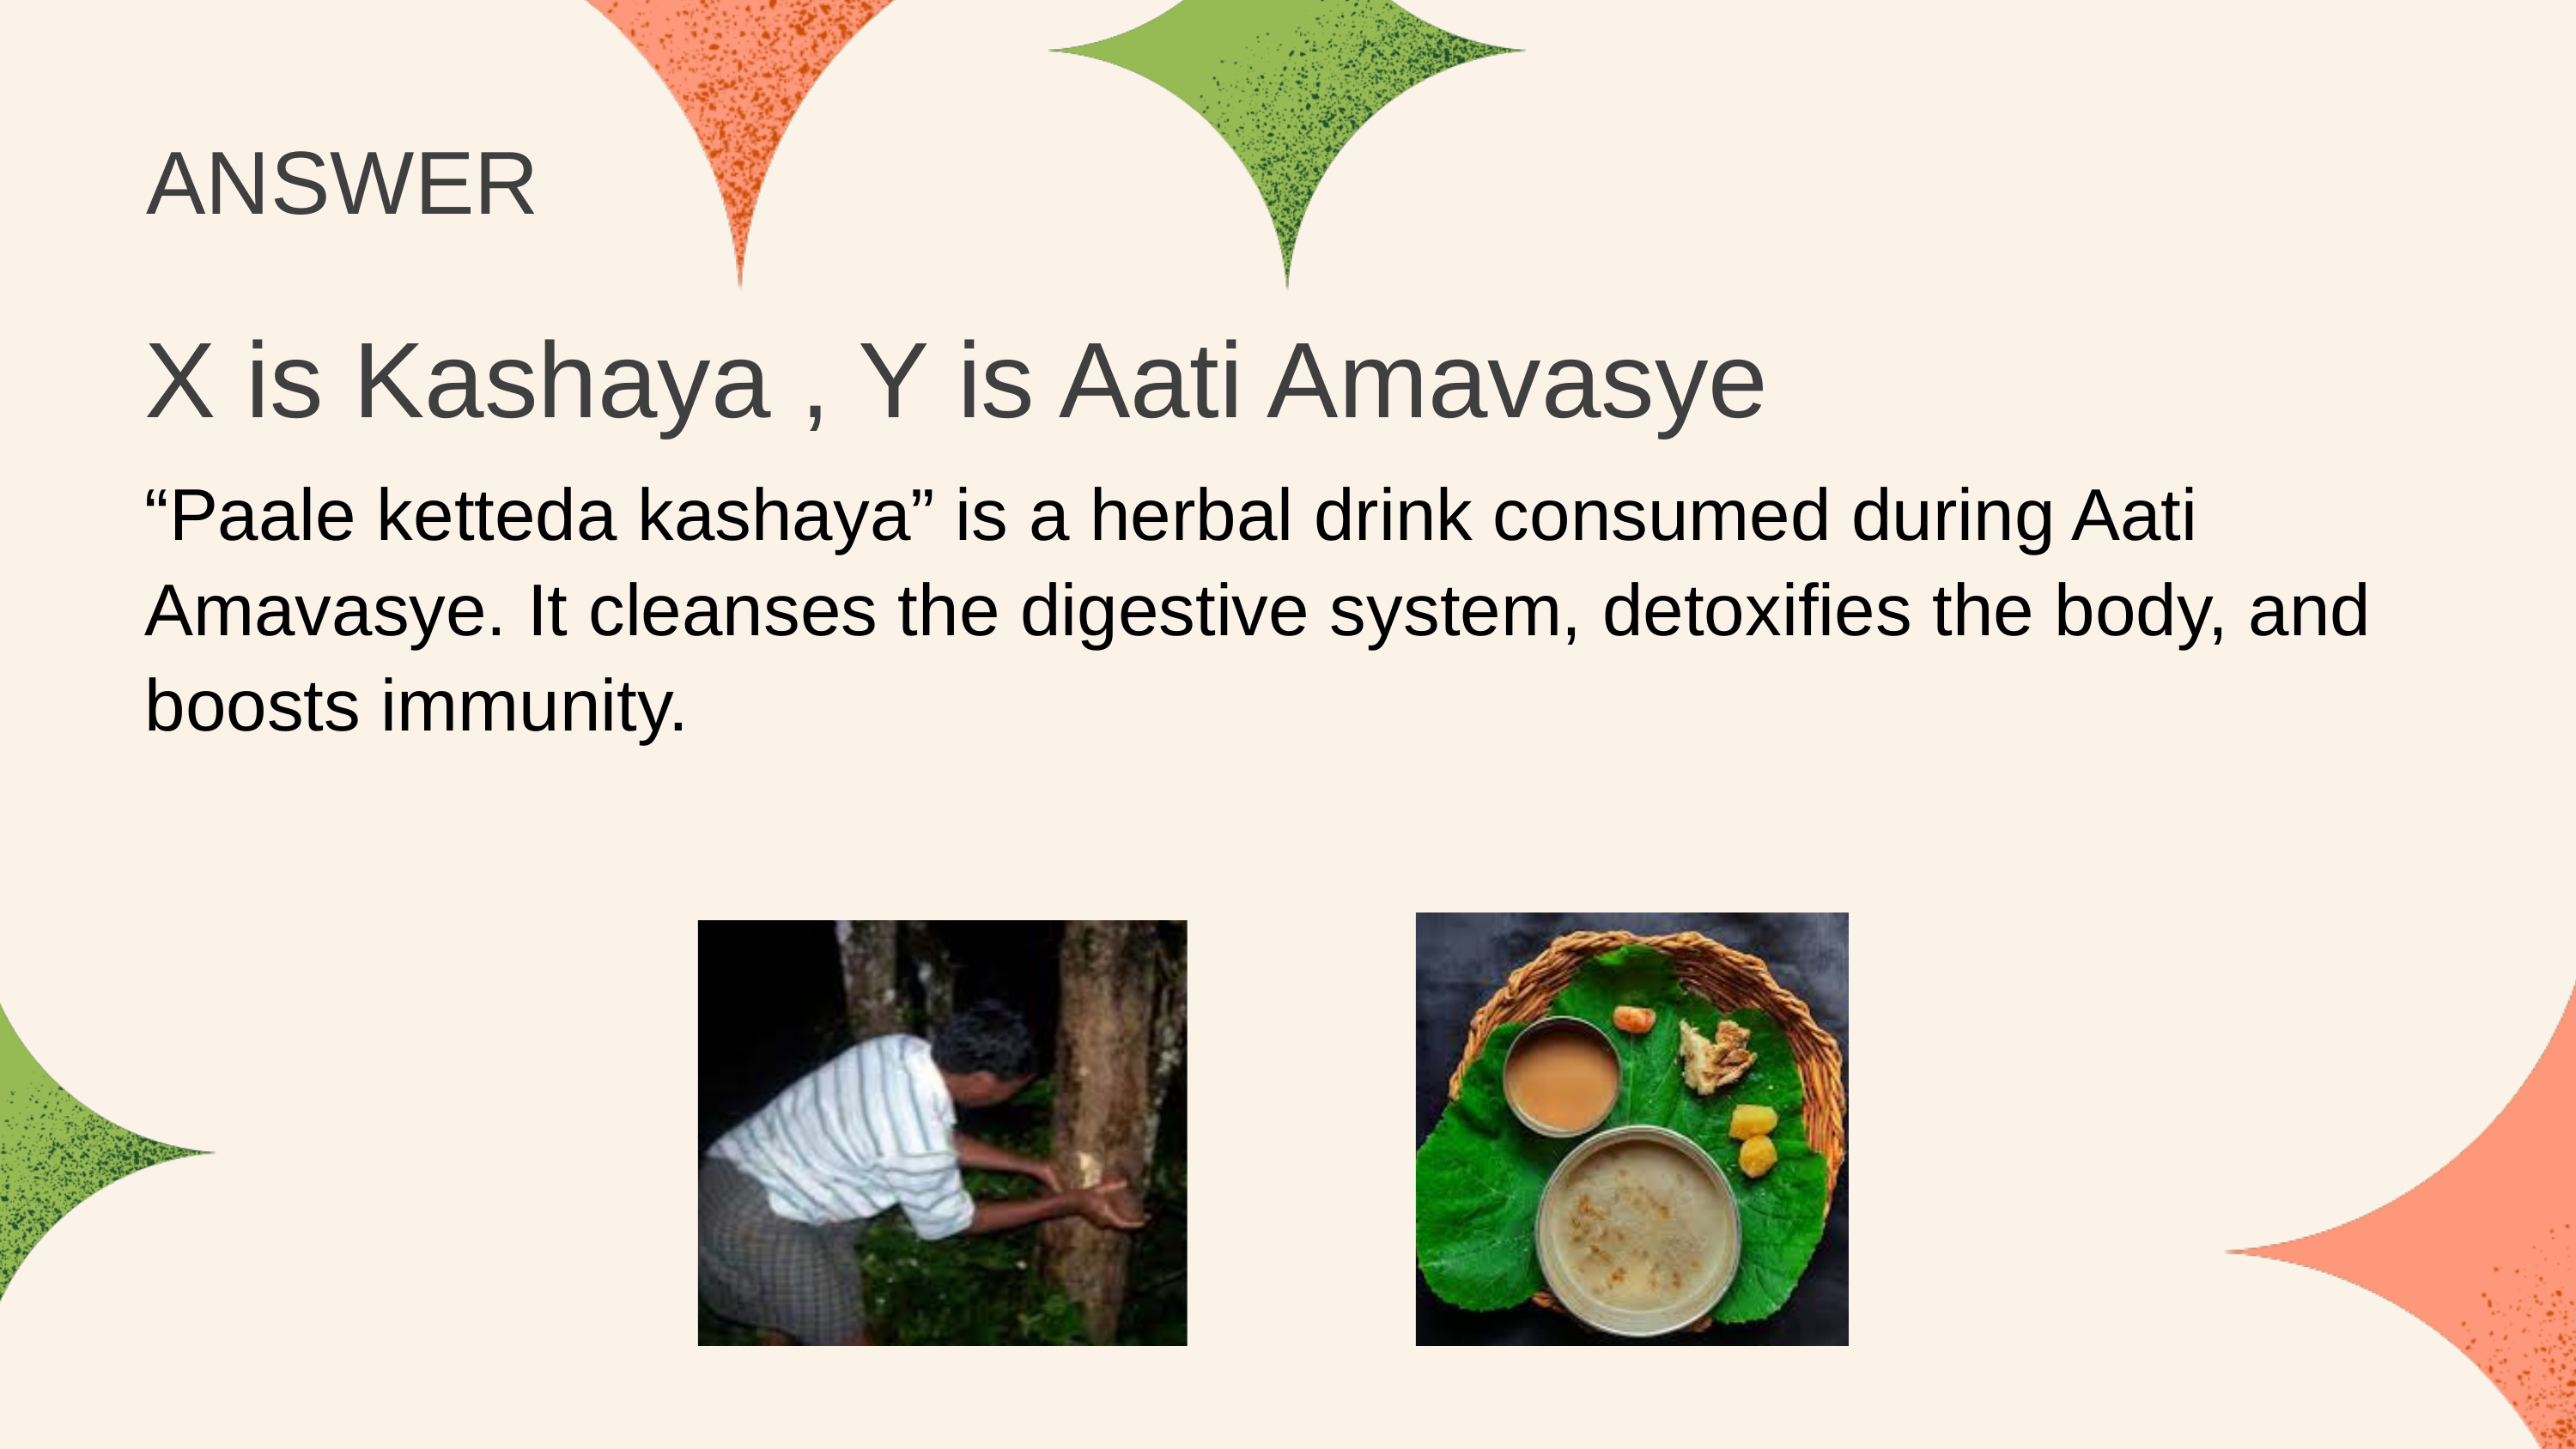

ANSWER
X is Kashaya , Y is Aati Amavasye
“Paale ketteda kashaya” is a herbal drink consumed during Aati Amavasye. It cleanses the digestive system, detoxifies the body, and boosts immunity.

Dramatic irony